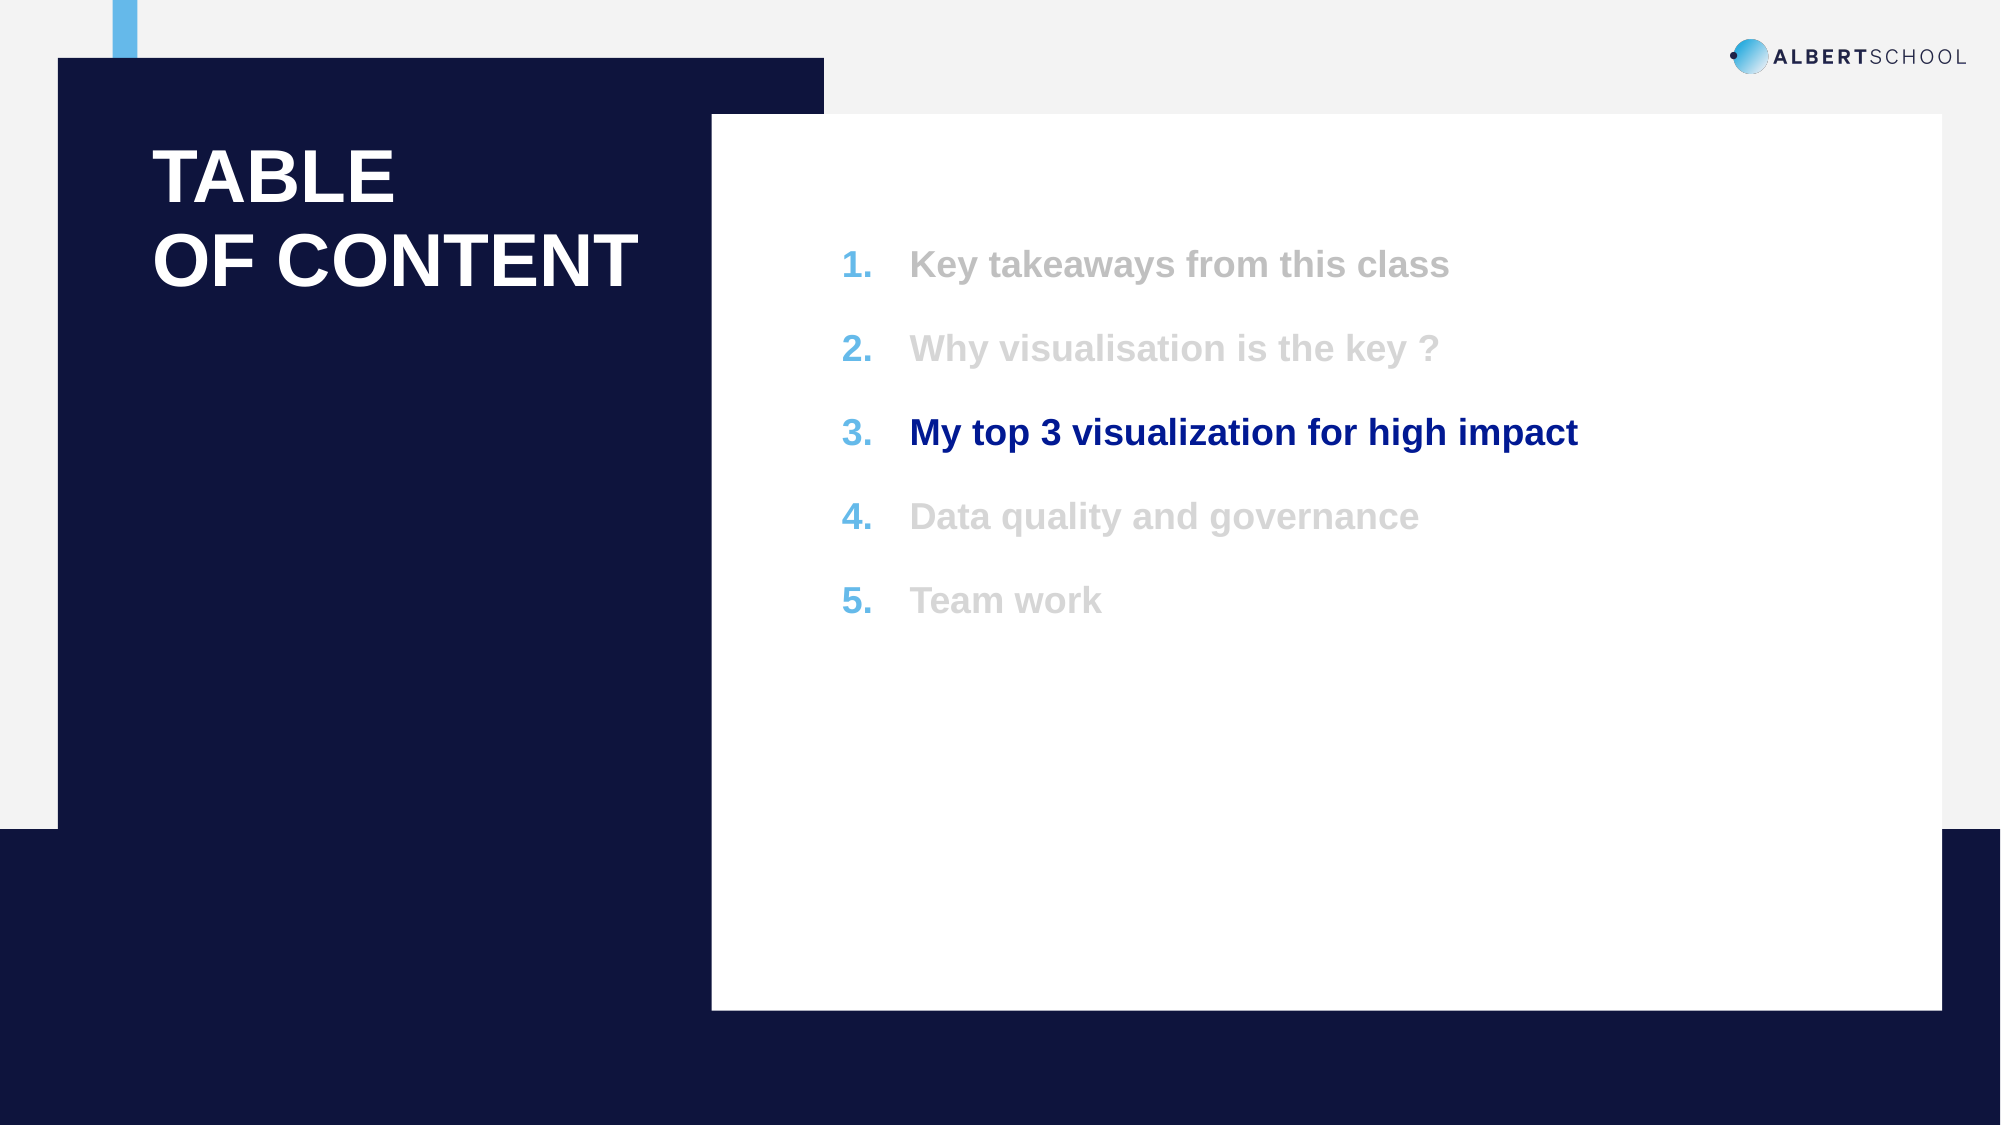

TABLE
OF CONTENT

Key takeaways from this class
Why visualisation is the key ?
My top 3 visualization for high impact
Data quality and governance
Team work
10